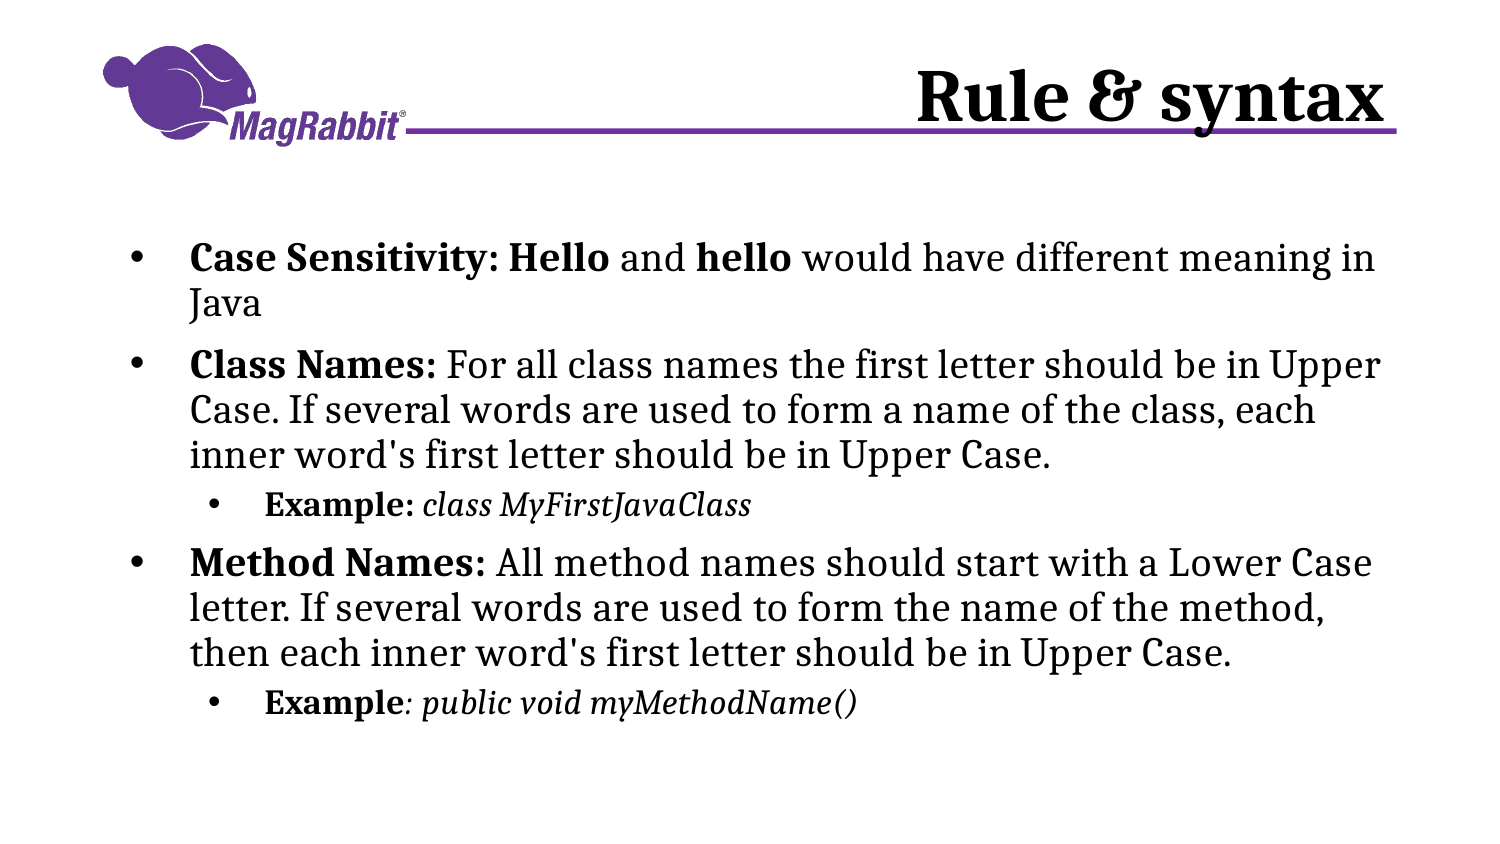

# Rule & syntax
Case Sensitivity: Hello and hello would have different meaning in Java
Class Names: For all class names the first letter should be in Upper Case. If several words are used to form a name of the class, each inner word's first letter should be in Upper Case.
Example: class MyFirstJavaClass
Method Names: All method names should start with a Lower Case letter. If several words are used to form the name of the method, then each inner word's first letter should be in Upper Case.
Example: public void myMethodName()